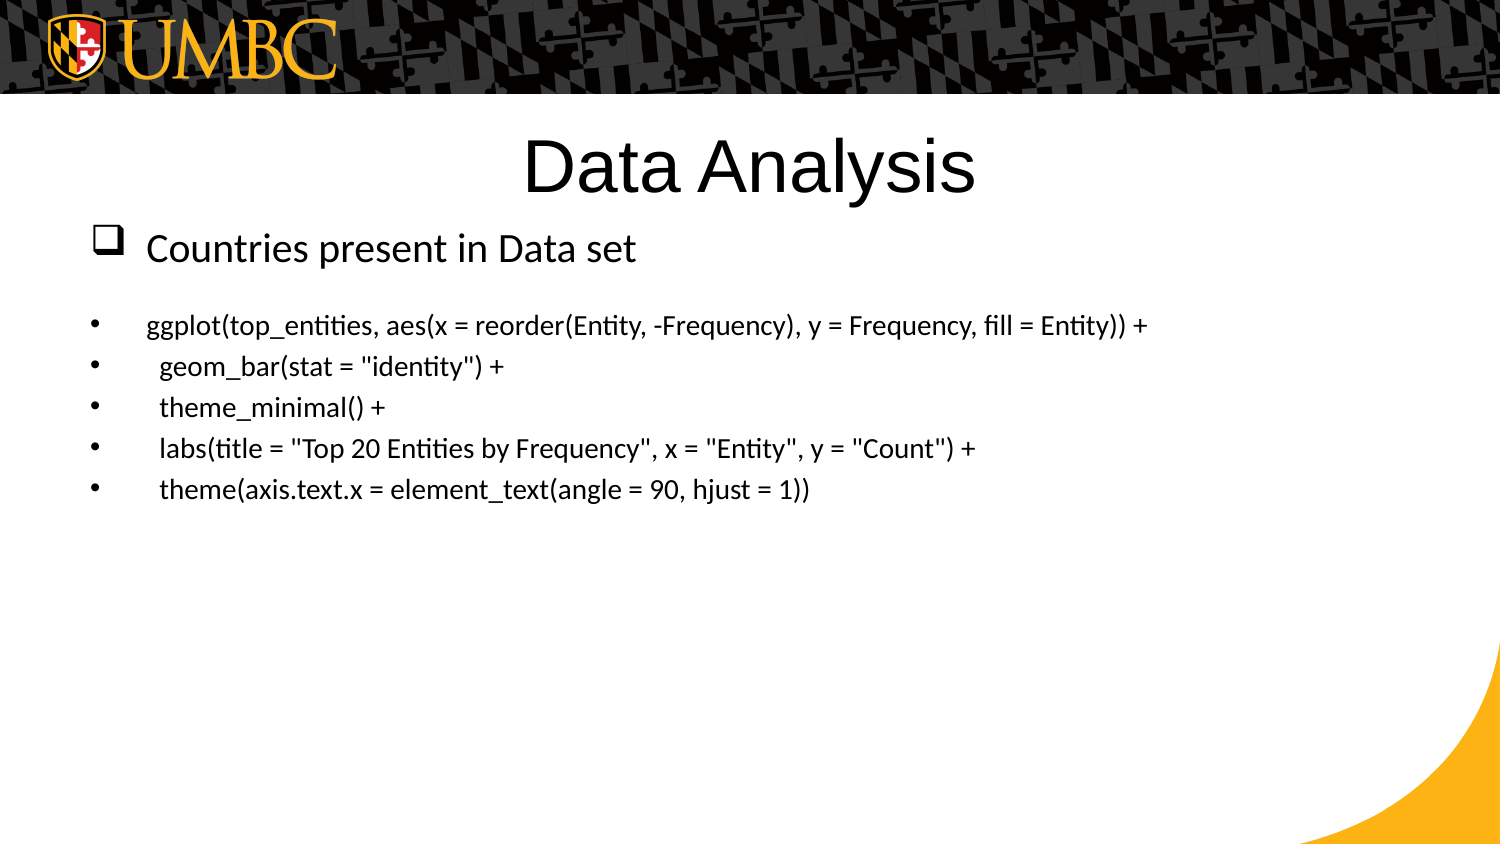

Data Analysis
# Countries present in Data set
ggplot(top_entities, aes(x = reorder(Entity, -Frequency), y = Frequency, fill = Entity)) +
  geom_bar(stat = "identity") +
  theme_minimal() +
  labs(title = "Top 20 Entities by Frequency", x = "Entity", y = "Count") +
  theme(axis.text.x = element_text(angle = 90, hjust = 1))